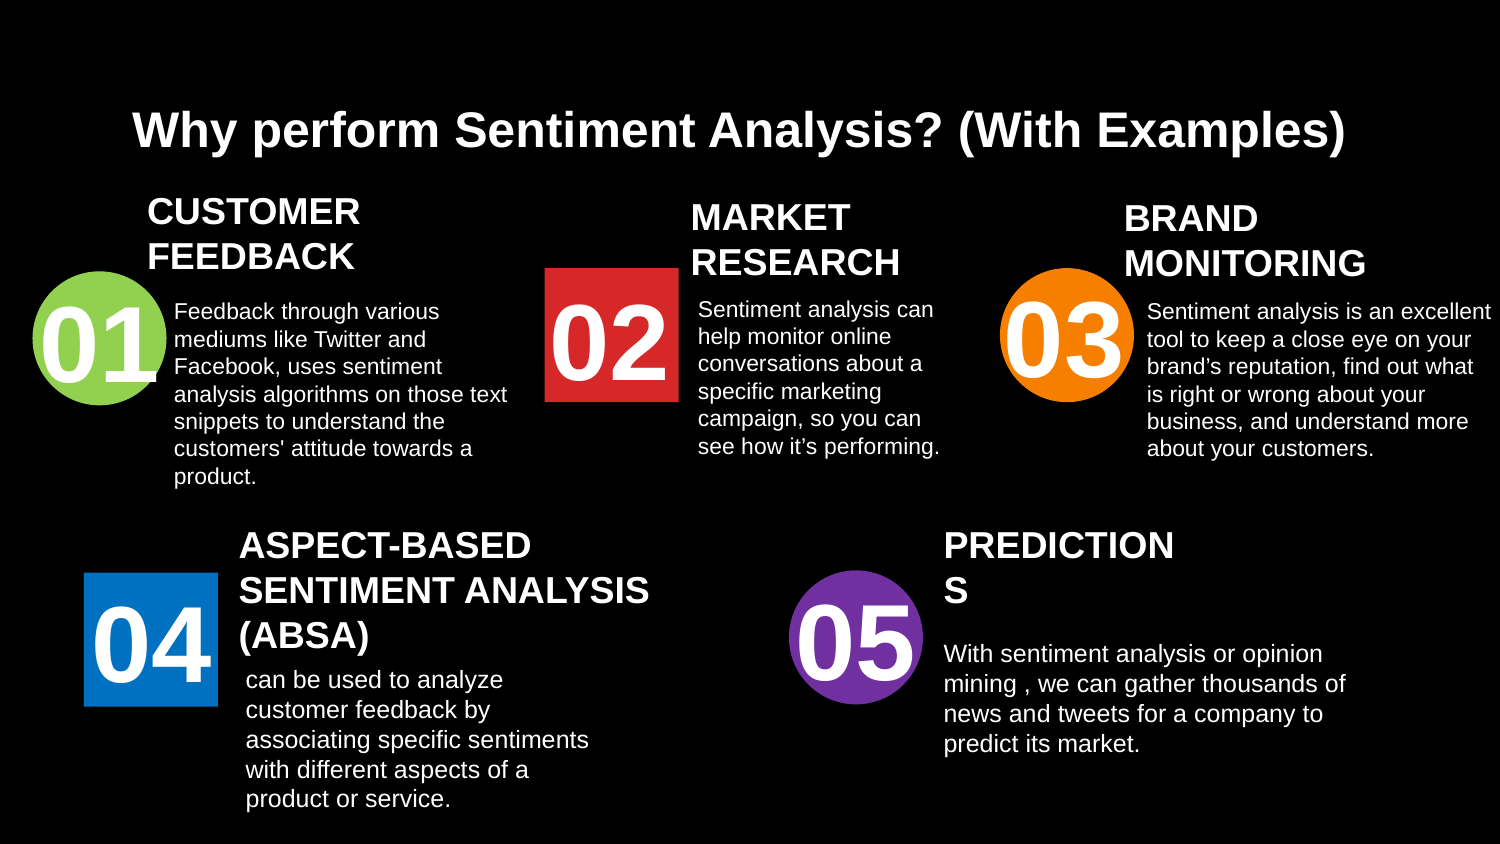

# Why perform Sentiment Analysis? (With Examples)
CUSTOMER FEEDBACK
MARKET RESEARCH
BRAND MONITORING
03
02
01

Sentiment analysis can help monitor online conversations about a specific marketing campaign, so you can see how it’s performing.
Feedback through various mediums like Twitter and Facebook, uses sentiment analysis algorithms on those text snippets to understand the customers' attitude towards a product.
Sentiment analysis is an excellent tool to keep a close eye on your brand’s reputation, find out what is right or wrong about your business, and understand more about your customers.
ASPECT-BASED SENTIMENT ANALYSIS (ABSA)
PREDICTIONS
05
04

With sentiment analysis or opinion mining , we can gather thousands of news and tweets for a company to predict its market.
can be used to analyze customer feedback by associating specific sentiments with different aspects of a product or service.